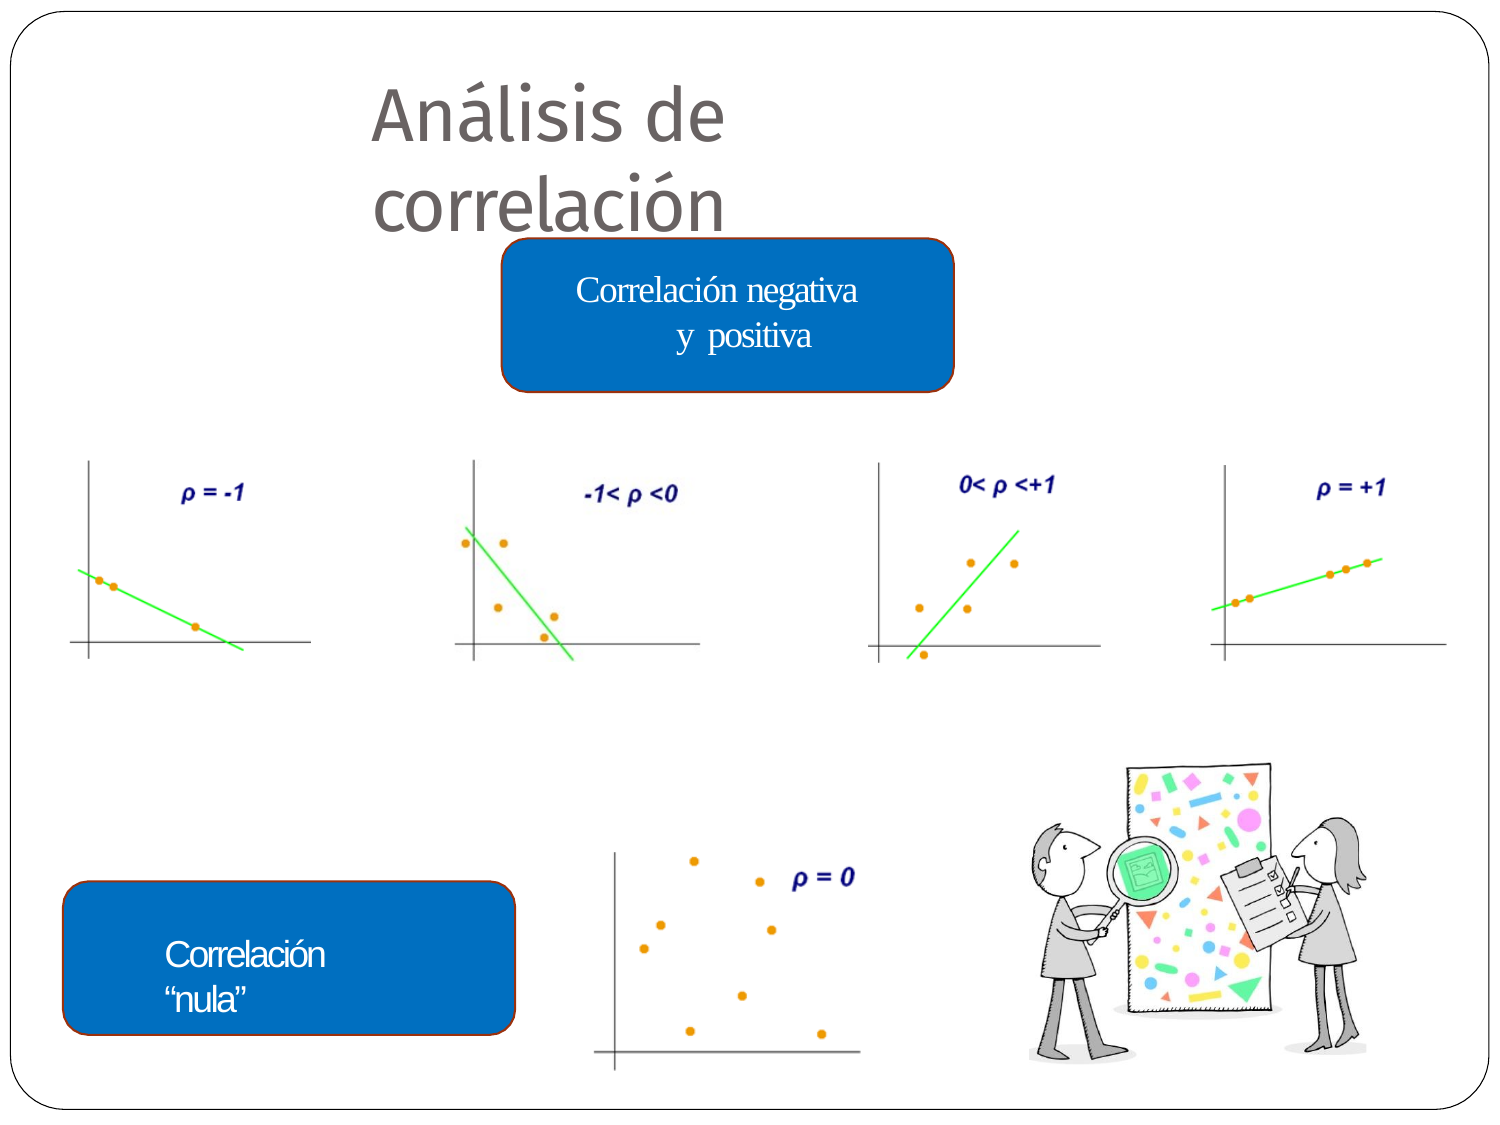

# Análisis de correlación

Correlación negativa y  positiva

Correlación “nula”